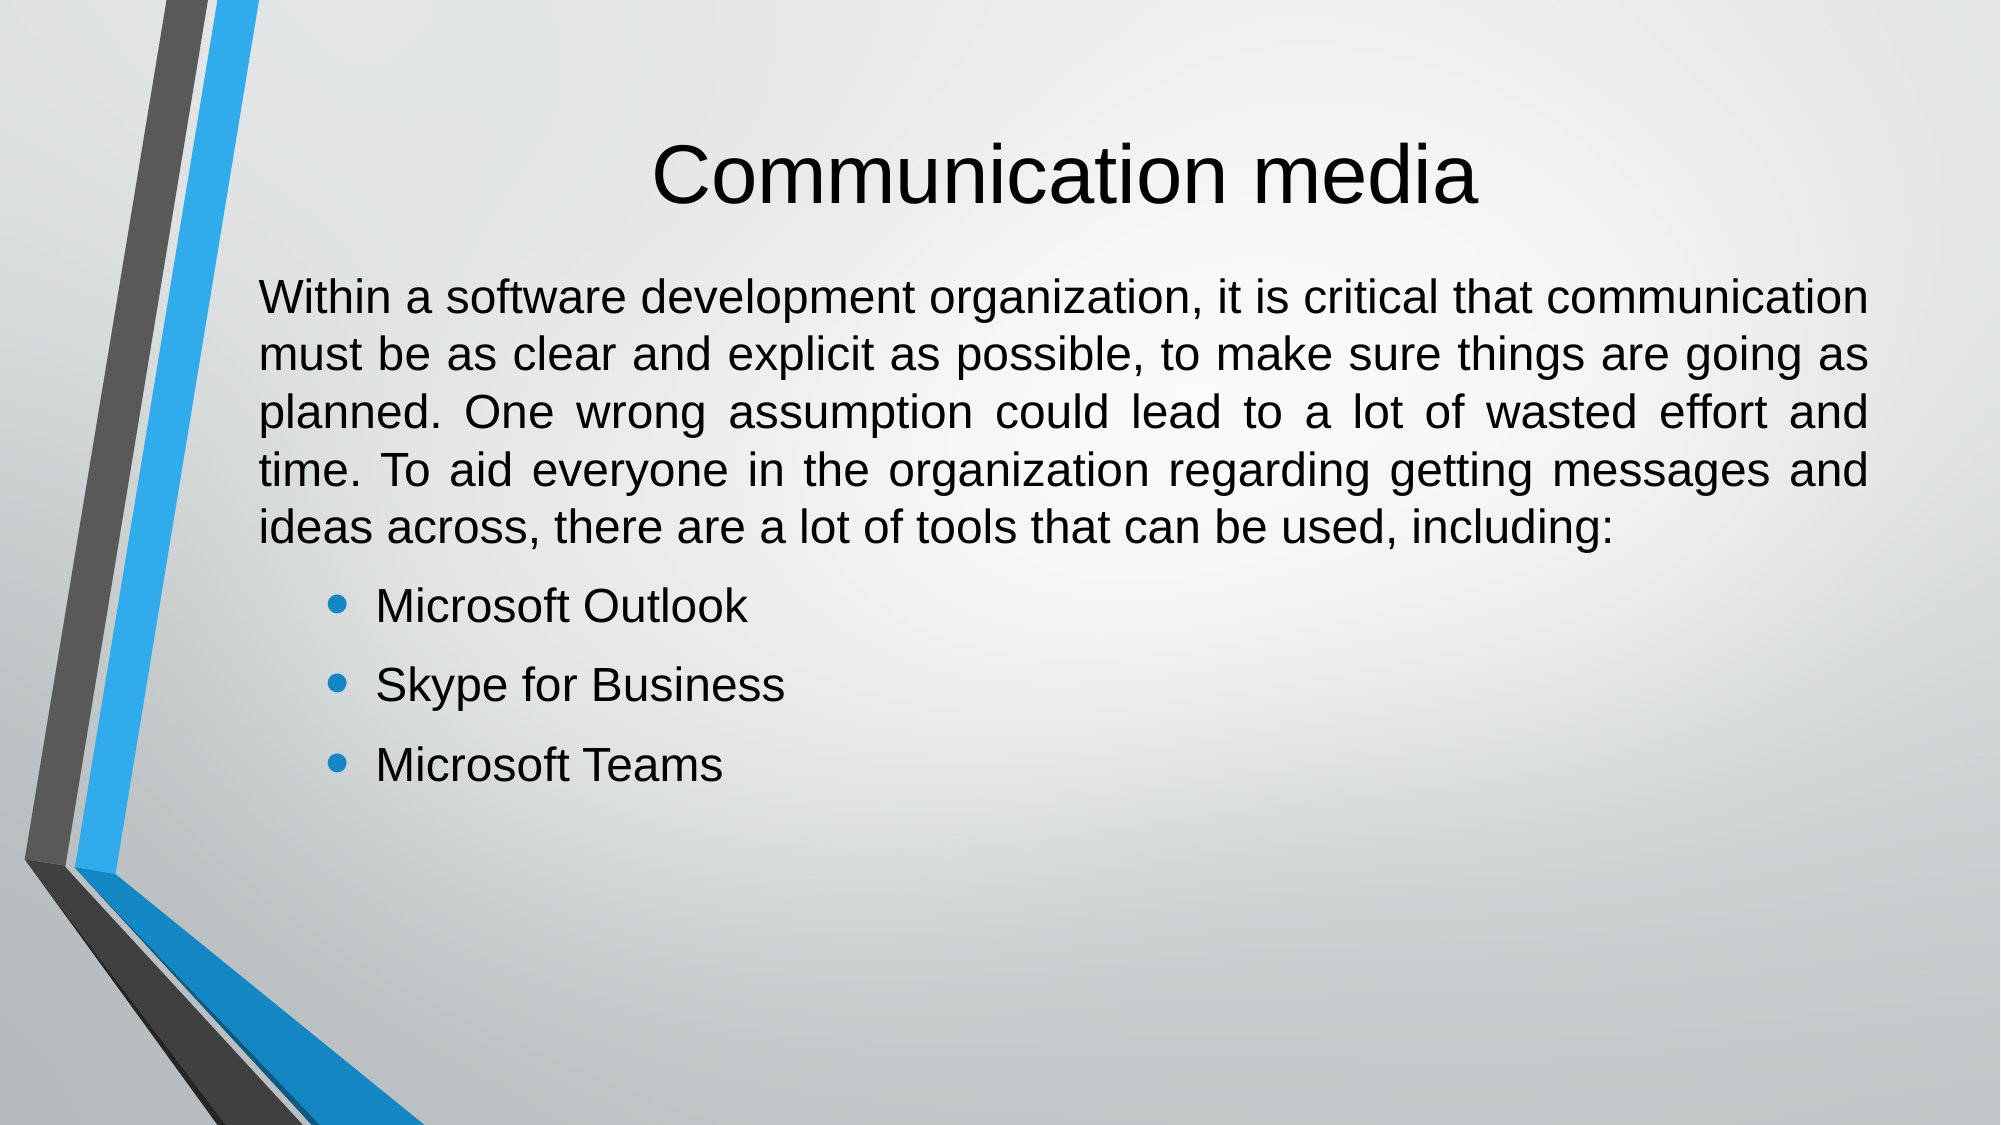

# Communication media
Within a software development organization, it is critical that communication must be as clear and explicit as possible, to make sure things are going as planned. One wrong assumption could lead to a lot of wasted effort and time. To aid everyone in the organization regarding getting messages and ideas across, there are a lot of tools that can be used, including:
Microsoft Outlook
Skype for Business
Microsoft Teams